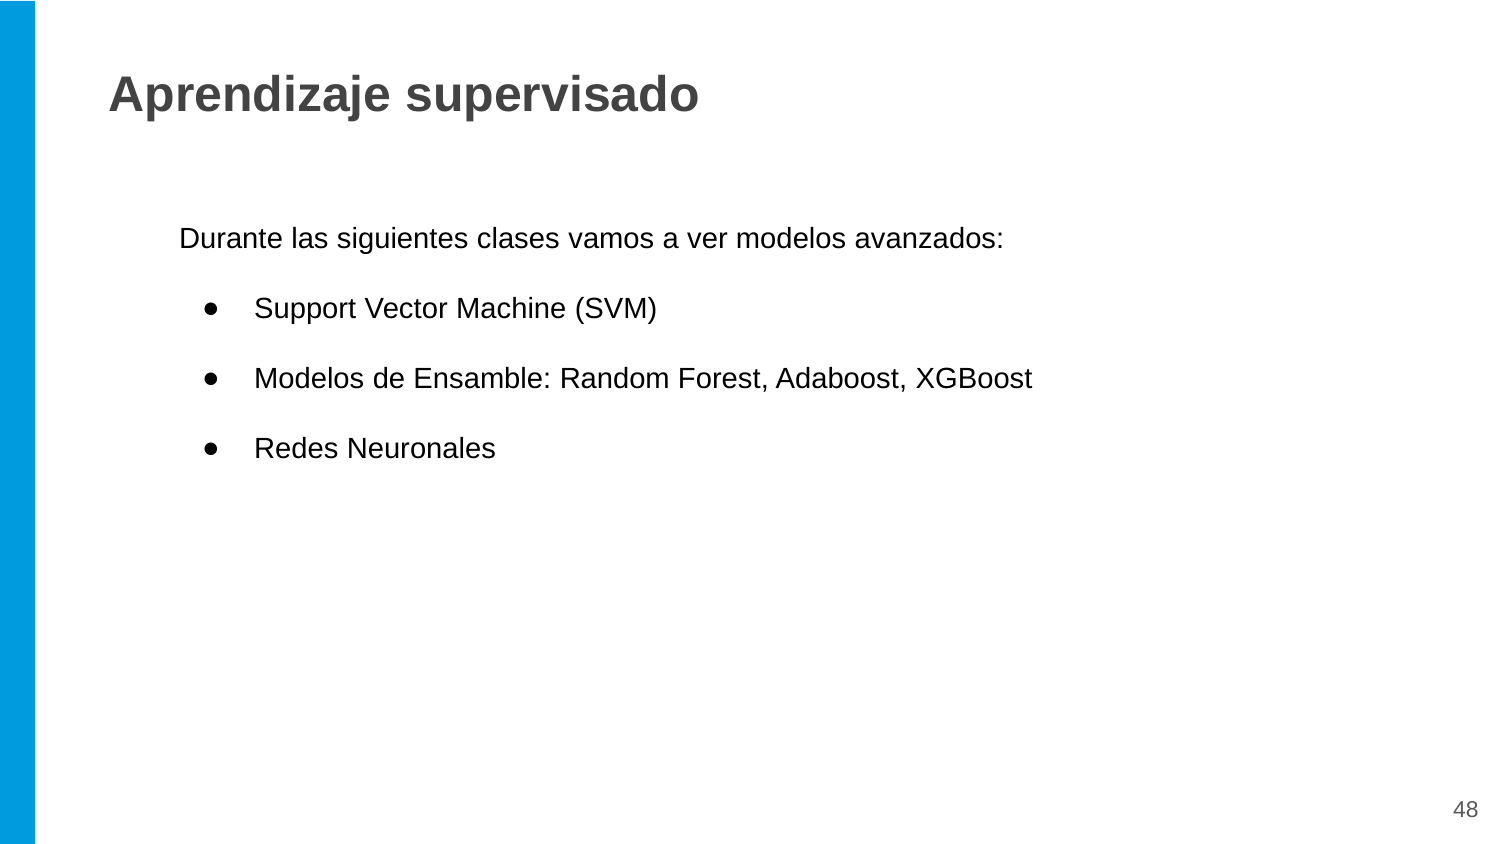

Aprendizaje supervisado
Durante las siguientes clases vamos a ver modelos avanzados:

Support Vector Machine (SVM)

Modelos de Ensamble: Random Forest, Adaboost, XGBoost

Redes Neuronales

48